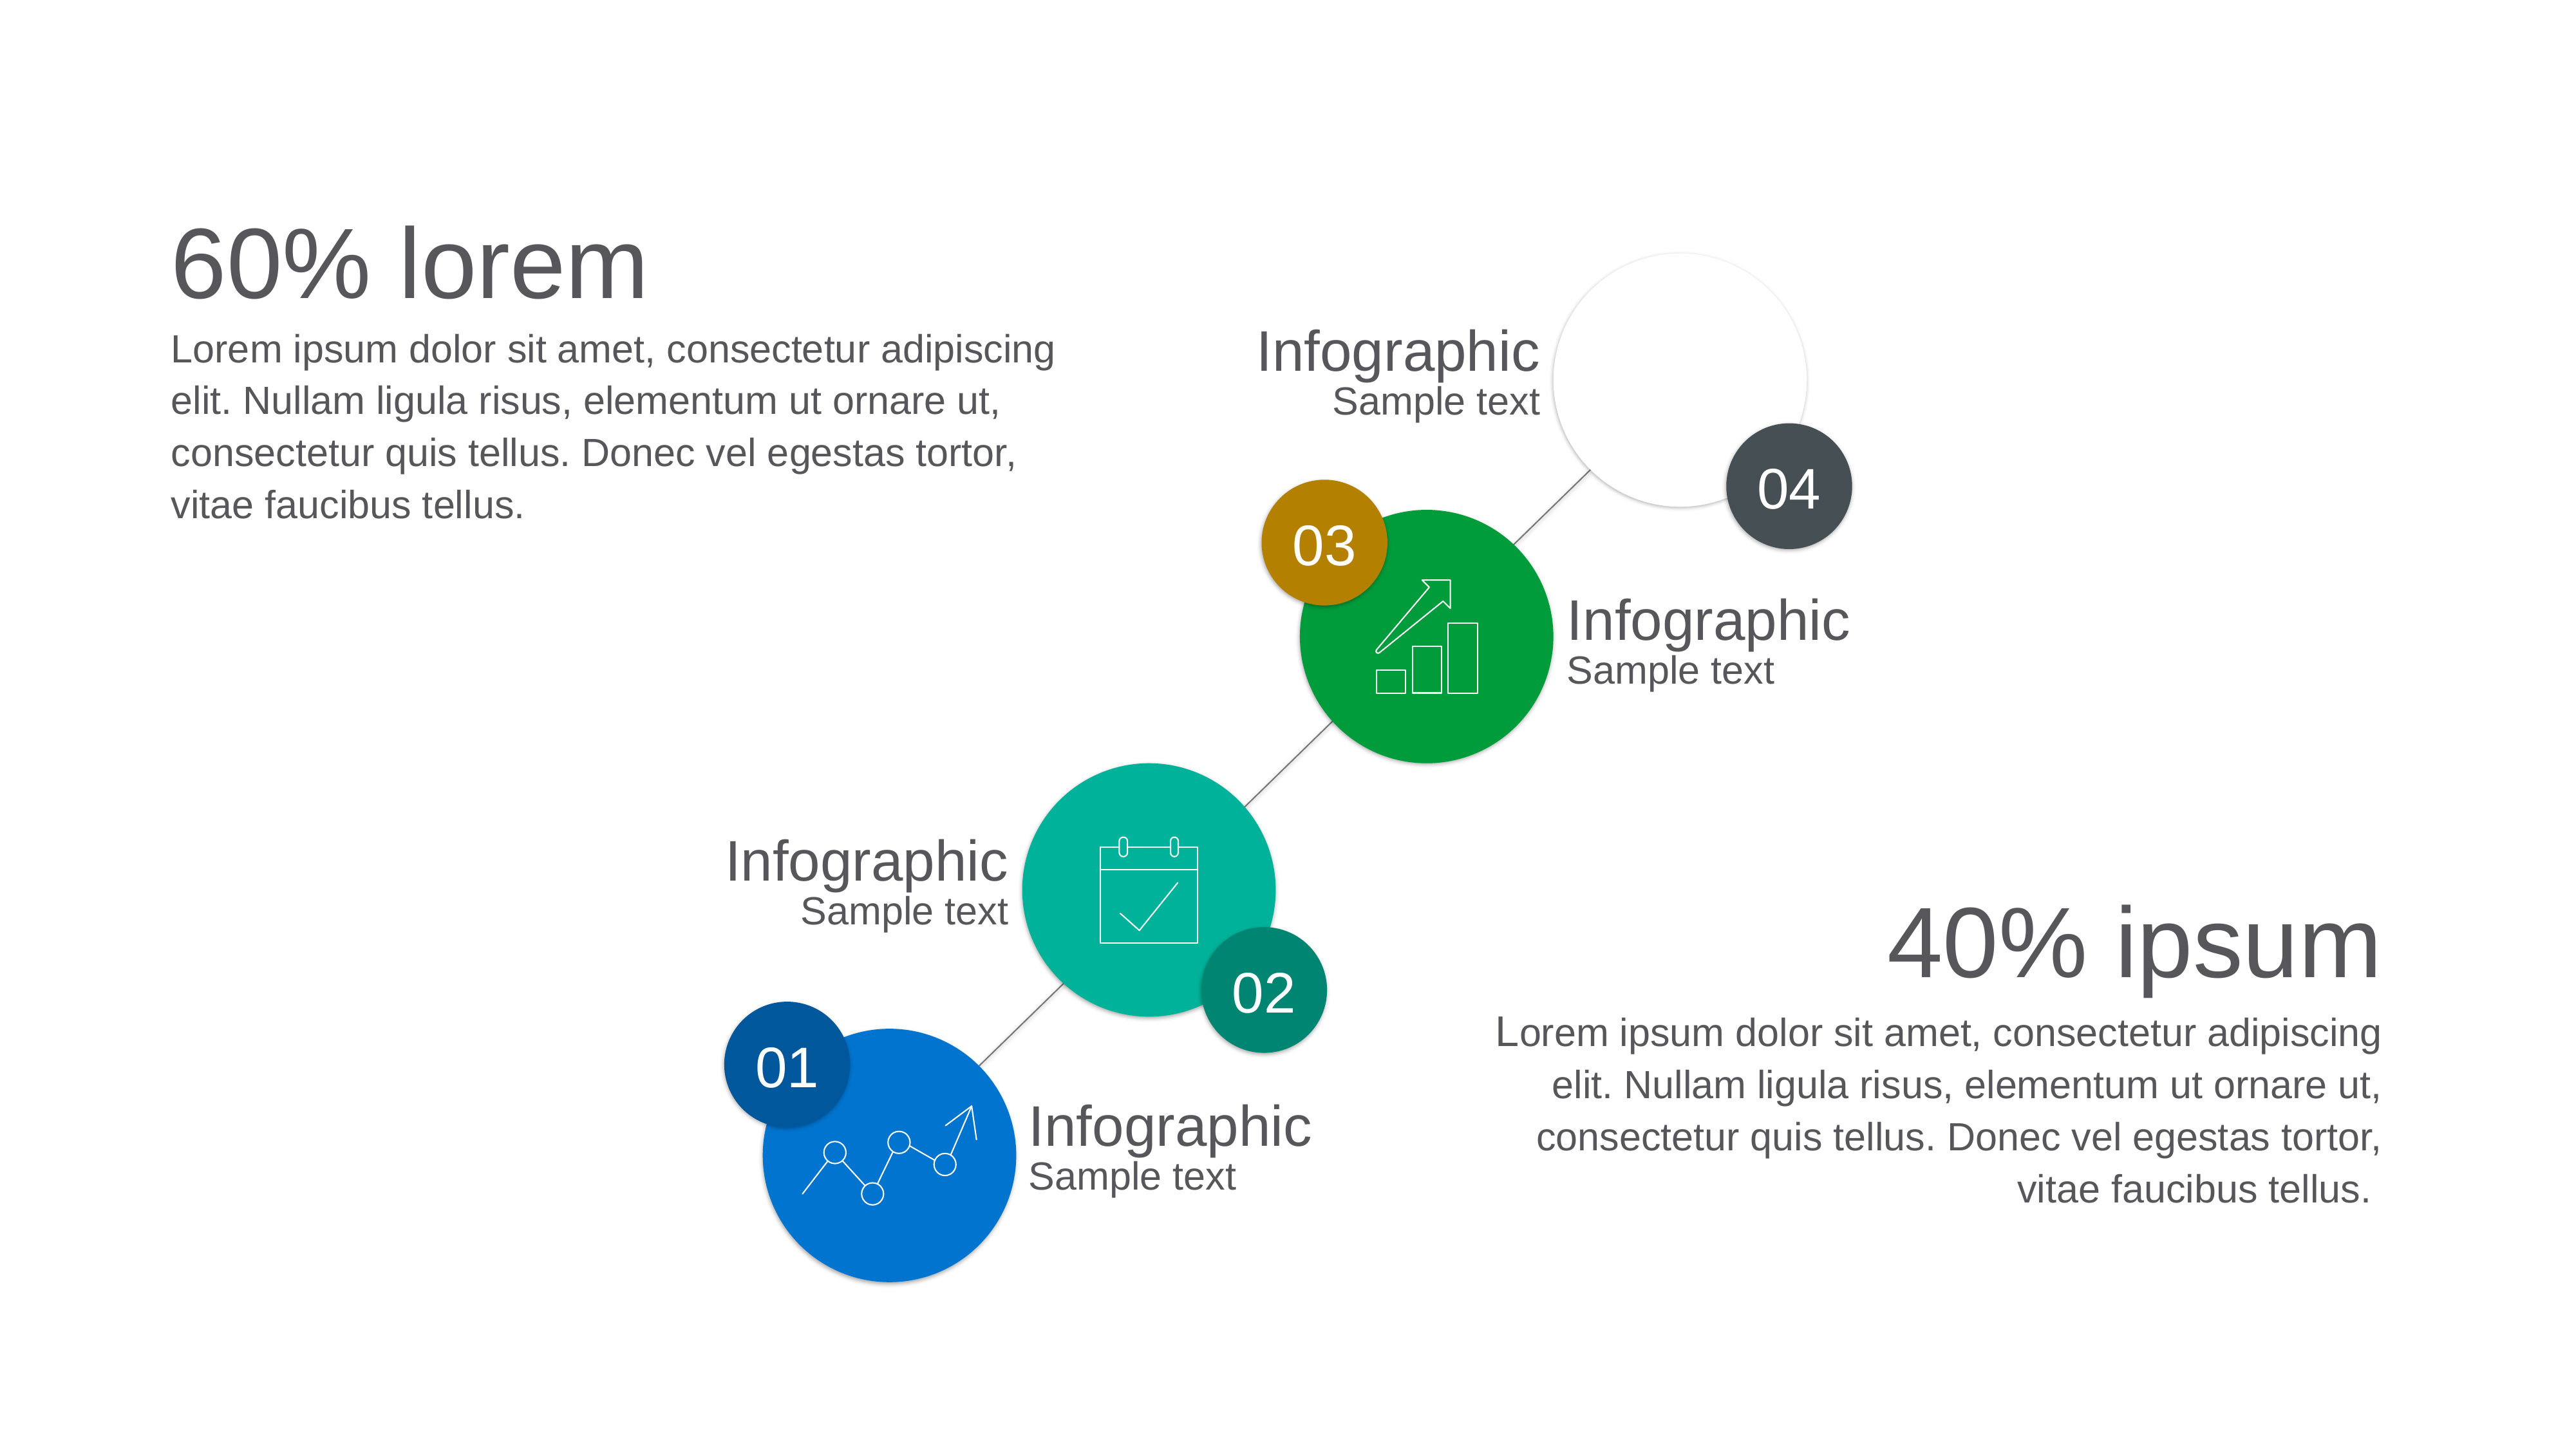

60% lorem
Lorem ipsum dolor sit amet, consectetur adipiscing elit. Nullam ligula risus, elementum ut ornare ut, consectetur quis tellus. Donec vel egestas tortor, vitae faucibus tellus.

Infographic
Sample text
04
03

Infographic
Sample text

Infographic
Sample text
40% ipsum
Lorem ipsum dolor sit amet, consectetur adipiscing elit. Nullam ligula risus, elementum ut ornare ut, consectetur quis tellus. Donec vel egestas tortor, vitae faucibus tellus.
02
01

Infographic
Sample text